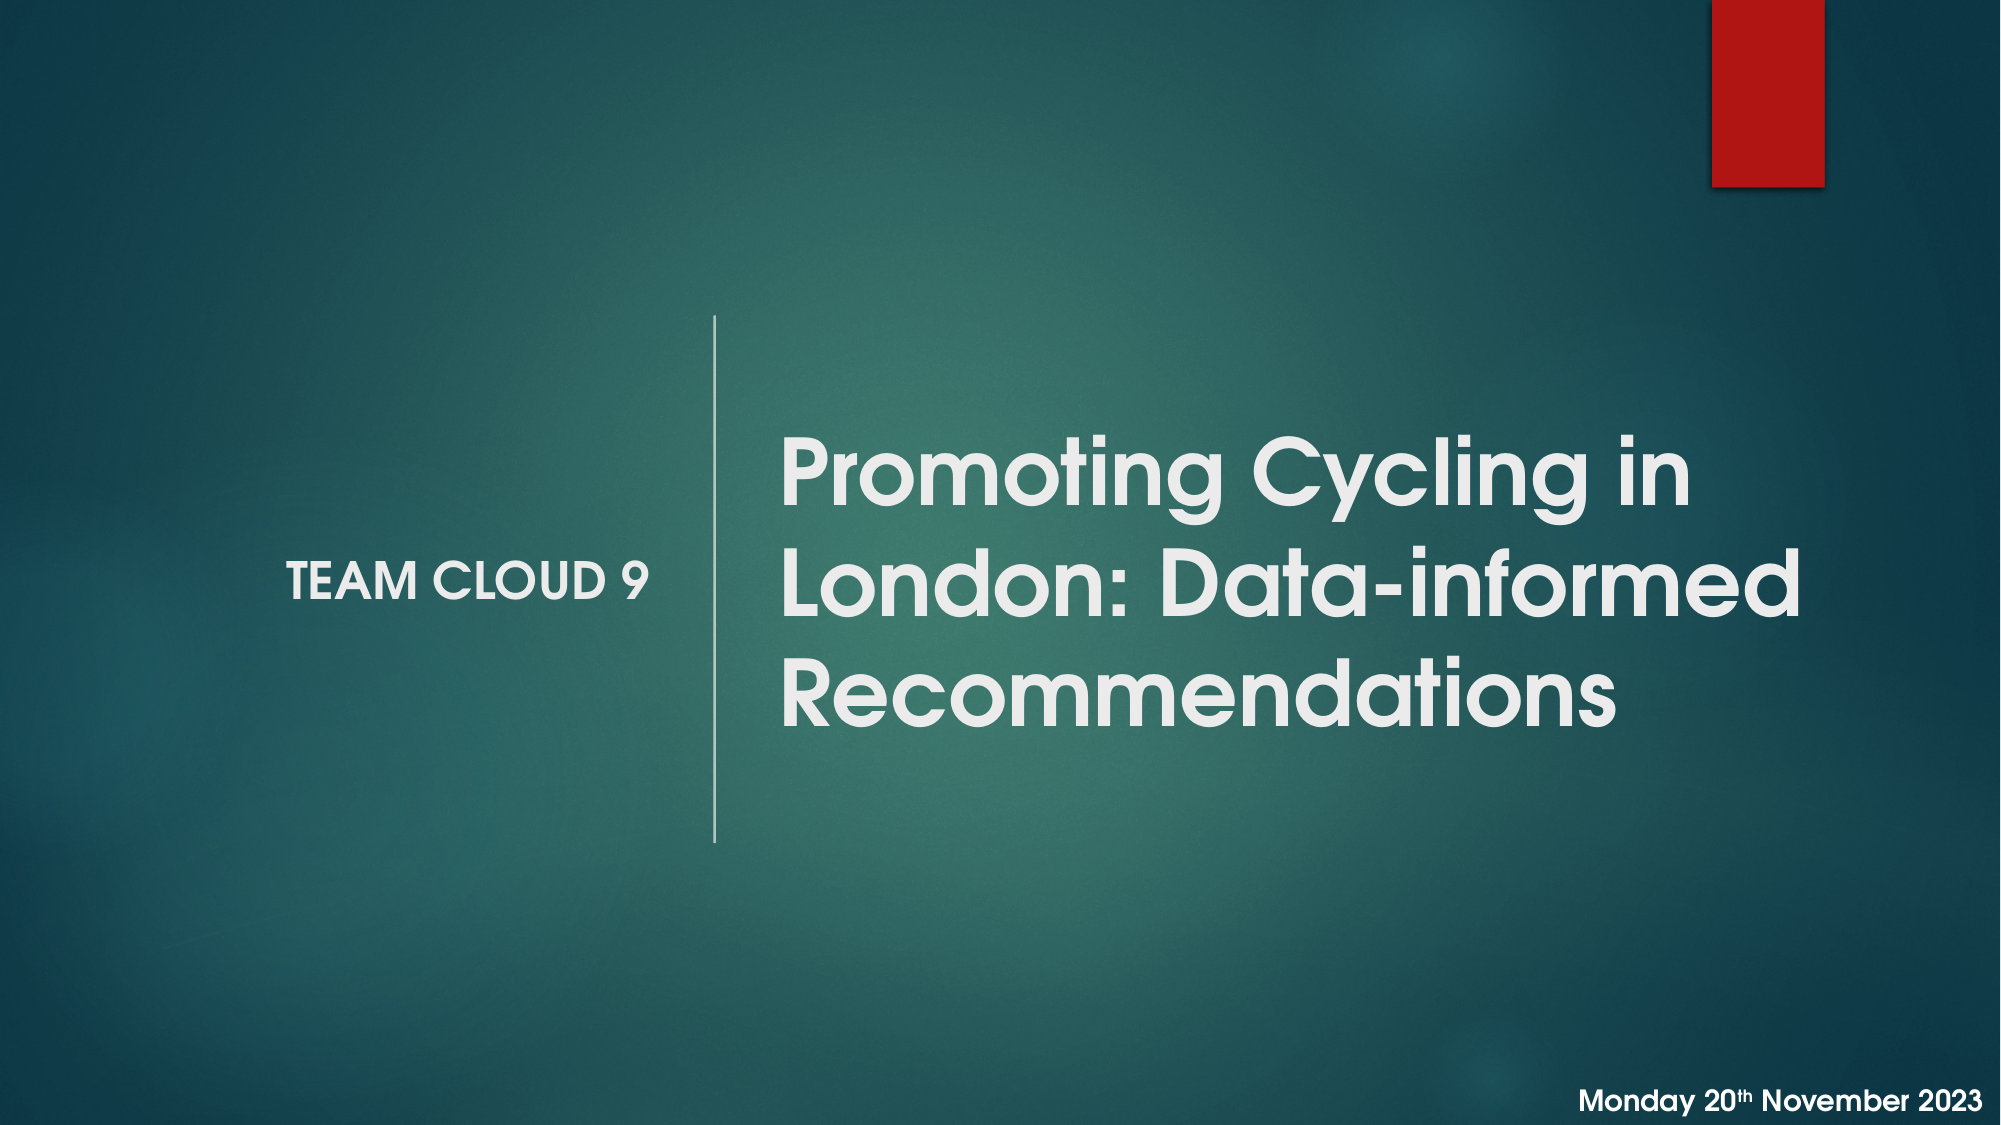

TEAM CLOUD 9
# Promoting Cycling in London: Data-informed Recommendations
Monday 20th November 2023